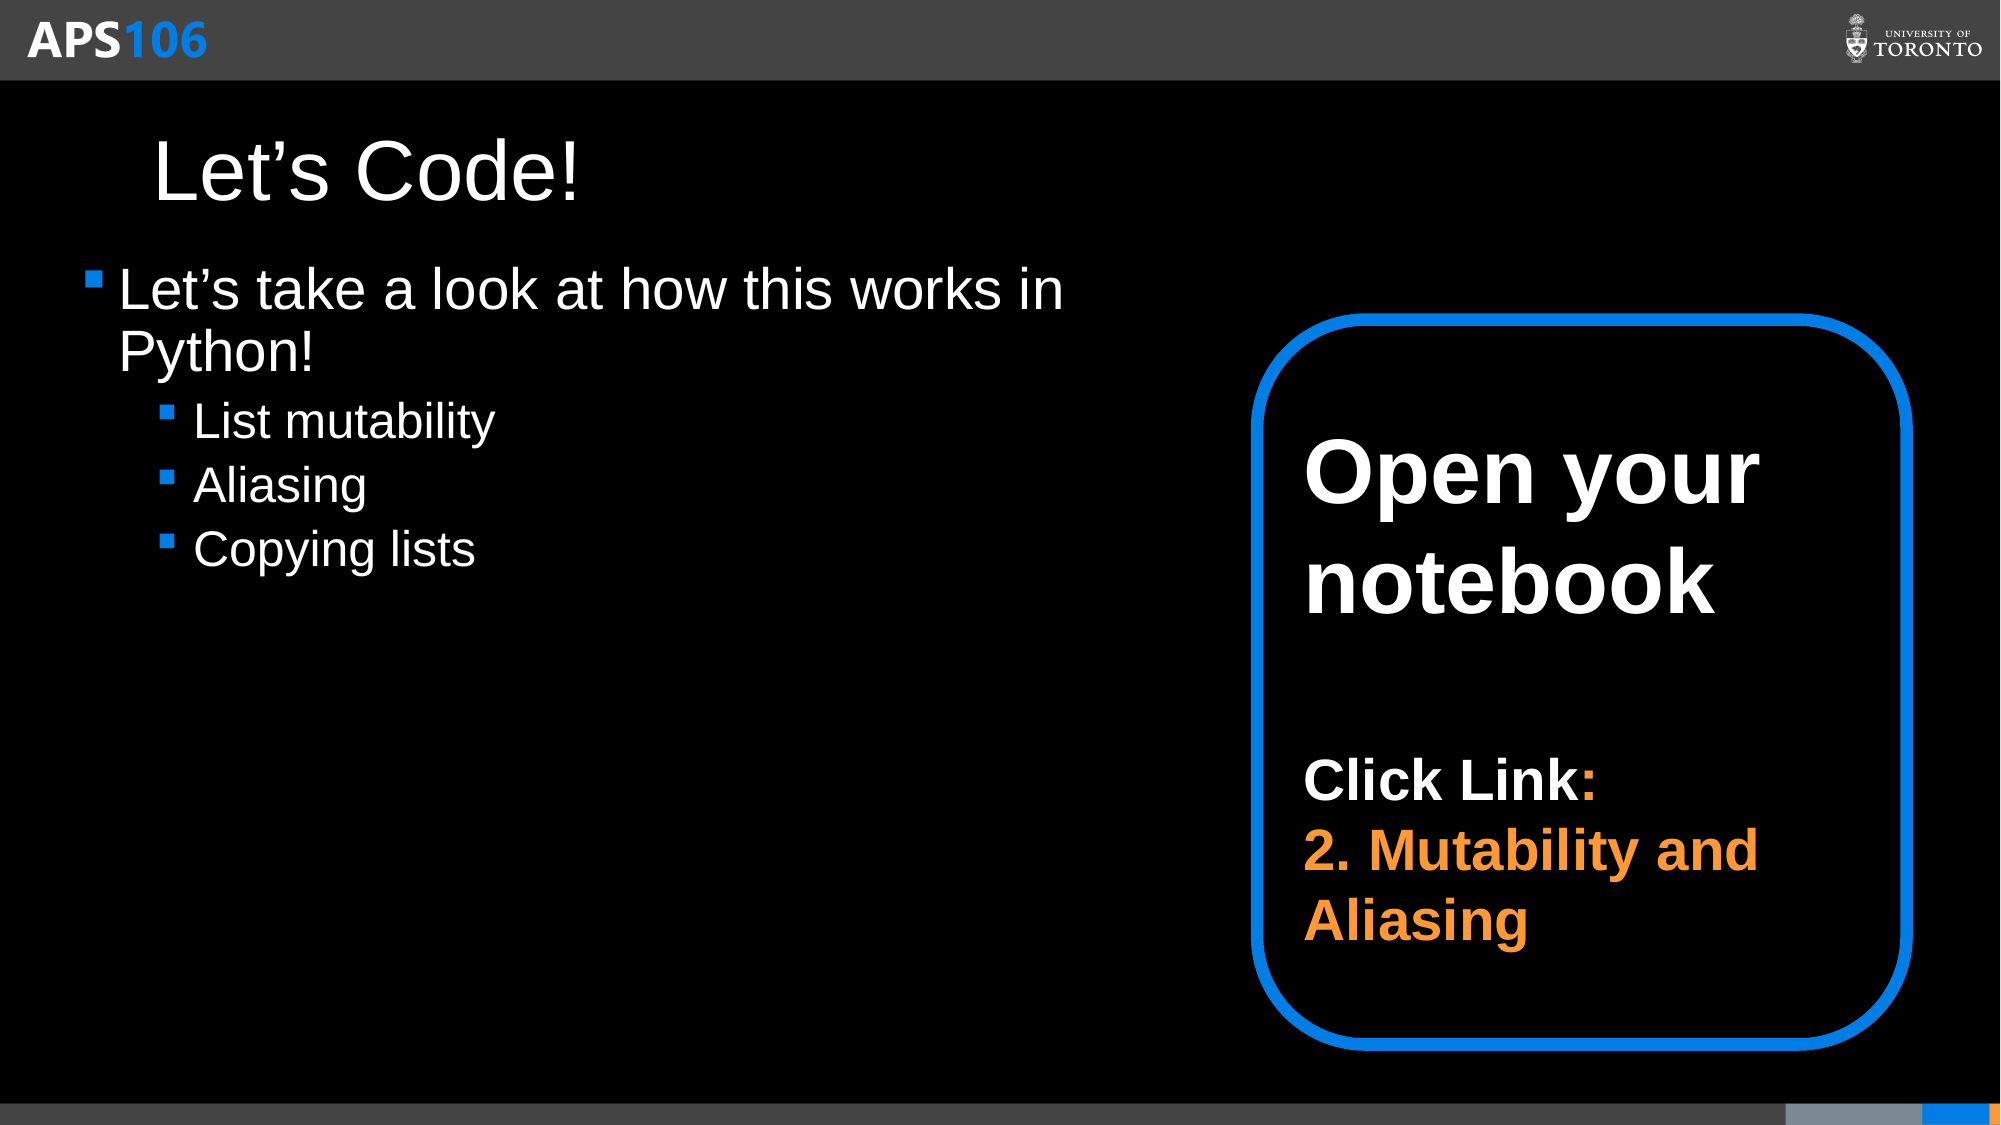

# Let’s Code!
Let’s take a look at how this works in Python!
List mutability
Aliasing
Copying lists
Open your notebook

Click Link:
2. Mutability and Aliasing